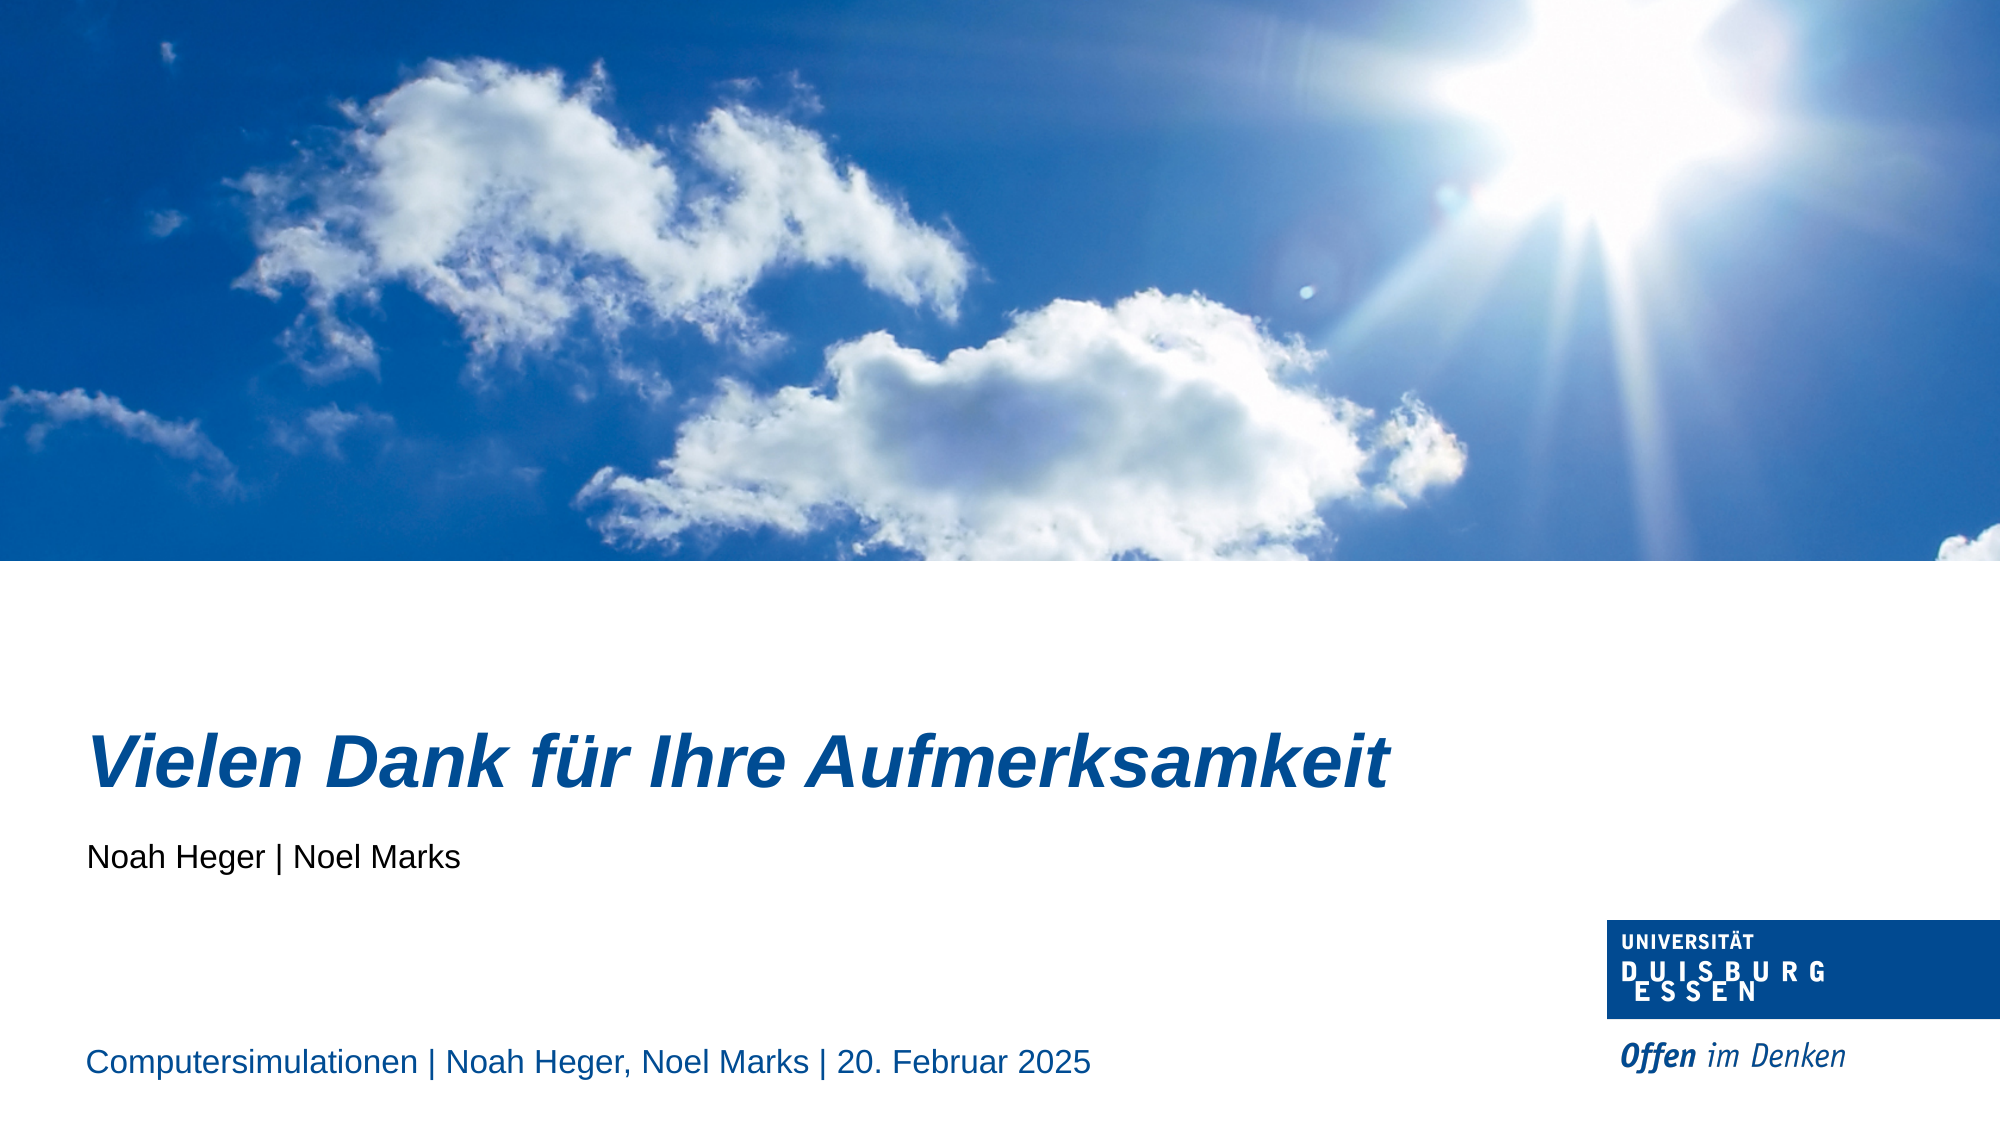

Vielen Dank für Ihre Aufmerksamkeit
Noah Heger | Noel Marks
Computersimulationen | Noah Heger, Noel Marks | 20. Februar 2025